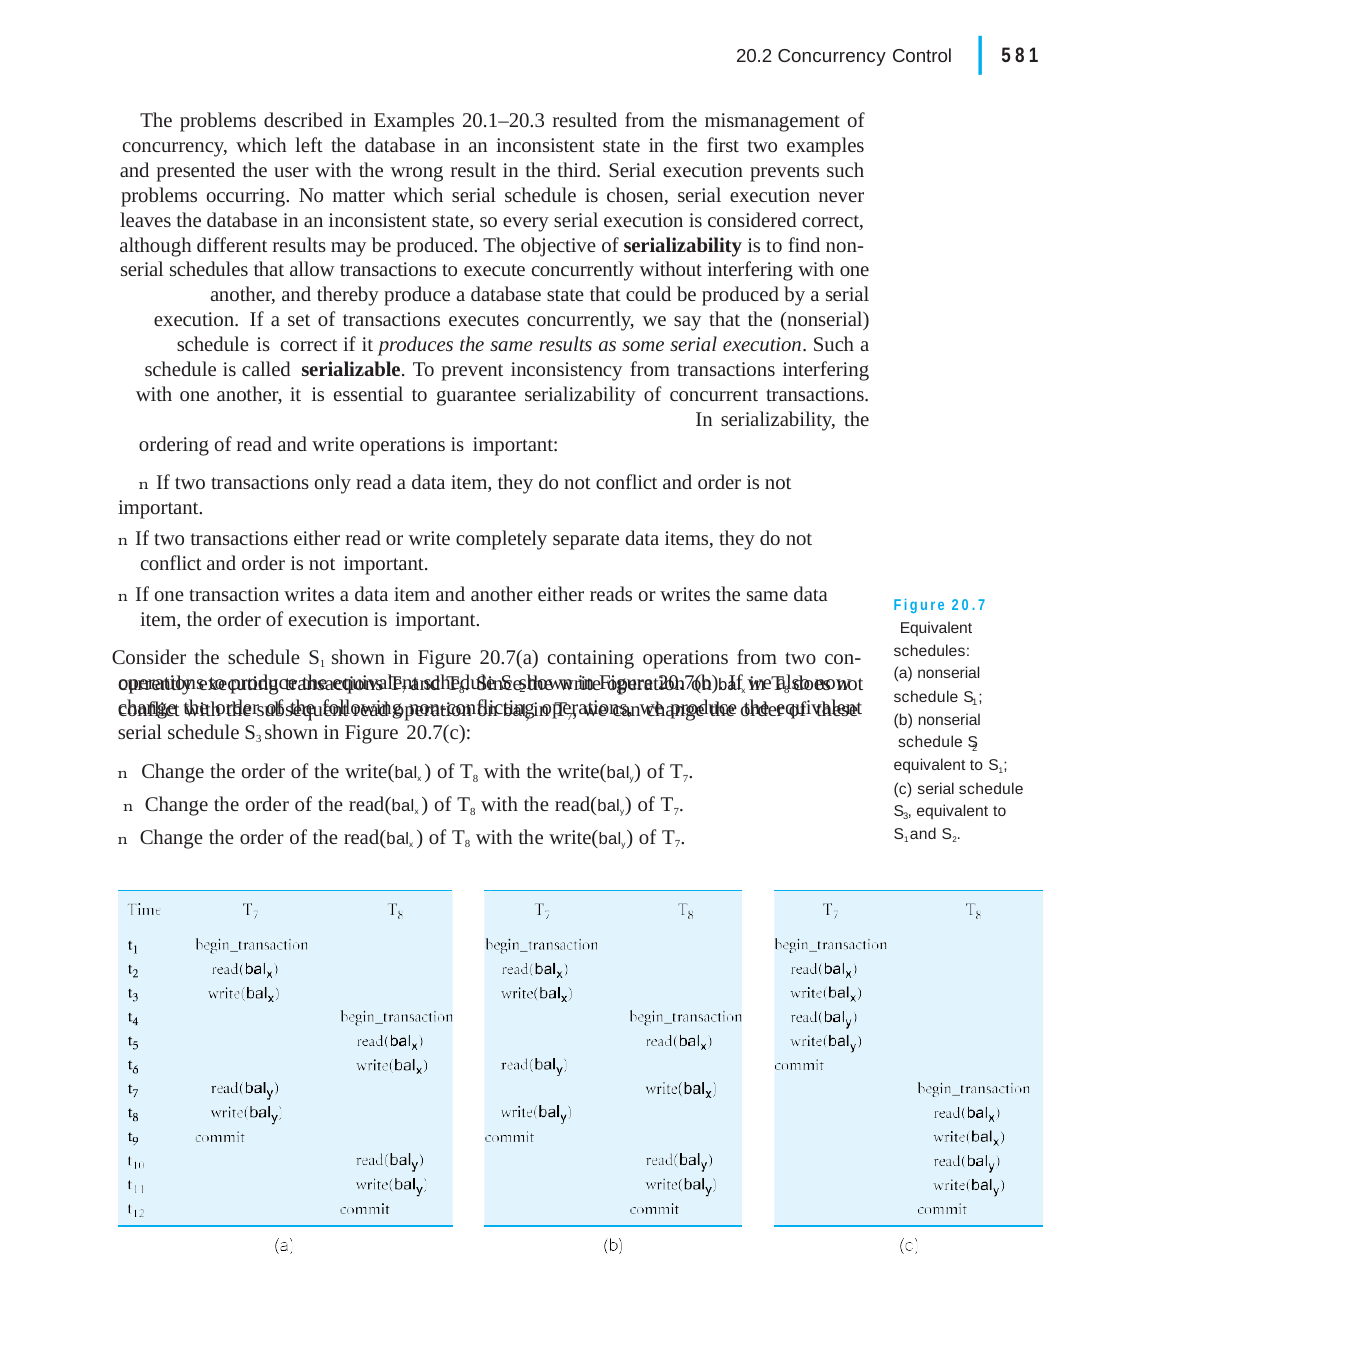

|
581
20.2 Concurrency Control
The problems described in Examples 20.1–20.3 resulted from the mismanagement of  concurrency, which left the database in an inconsistent state in the first two examples  and presented the user with the wrong result in the third. Serial execution prevents such  problems occurring. No matter which serial schedule is chosen, serial execution never  leaves the database in an inconsistent state, so every serial execution is considered correct,  although different results may be produced. The objective of serializability is to find non-  serial schedules that allow transactions to execute concurrently without interfering with one  another, and thereby produce a database state that could be produced by a serial execution.  If a set of transactions executes concurrently, we say that the (nonserial) schedule is  correct if it produces the same results as some serial execution. Such a schedule is called  serializable. To prevent inconsistency from transactions interfering with one another, it  is essential to guarantee serializability of concurrent transactions. In serializability, the
ordering of read and write operations is important:
n If two transactions only read a data item, they do not conflict and order is not important.
n If two transactions either read or write completely separate data items, they do not  conflict and order is not important.
n If one transaction writes a data item and another either reads or writes the same data  item, the order of execution is important.
Consider the schedule S1 shown in Figure 20.7(a) containing operations from two con-  currently executing transactions T7 and T8. Since the write operation on balx in T8 does not  conflict with the subsequent read operation on baly in T7, we can change the order of these
Figure 20.7  Equivalent  schedules:
(a) nonserial
operations to produce the equivalent schedule S shown in Figure 20.7(b). If we also now
2
change the order of the following non-conflicting operations, we produce the equivalent
serial schedule S3 shown in Figure 20.7(c):
n  Change the order of the write(balx ) of T8  with the write(baly) of T7.  n  Change the order of the read(balx ) of T8  with the read(baly) of T7.   n  Change the order of the read(balx ) of T8  with the write(baly) of T7.
schedule S ;
1
(b) nonserial  schedule S
2
equivalent to S1;
(c) serial schedule
S , equivalent to
3
S1 and S2.